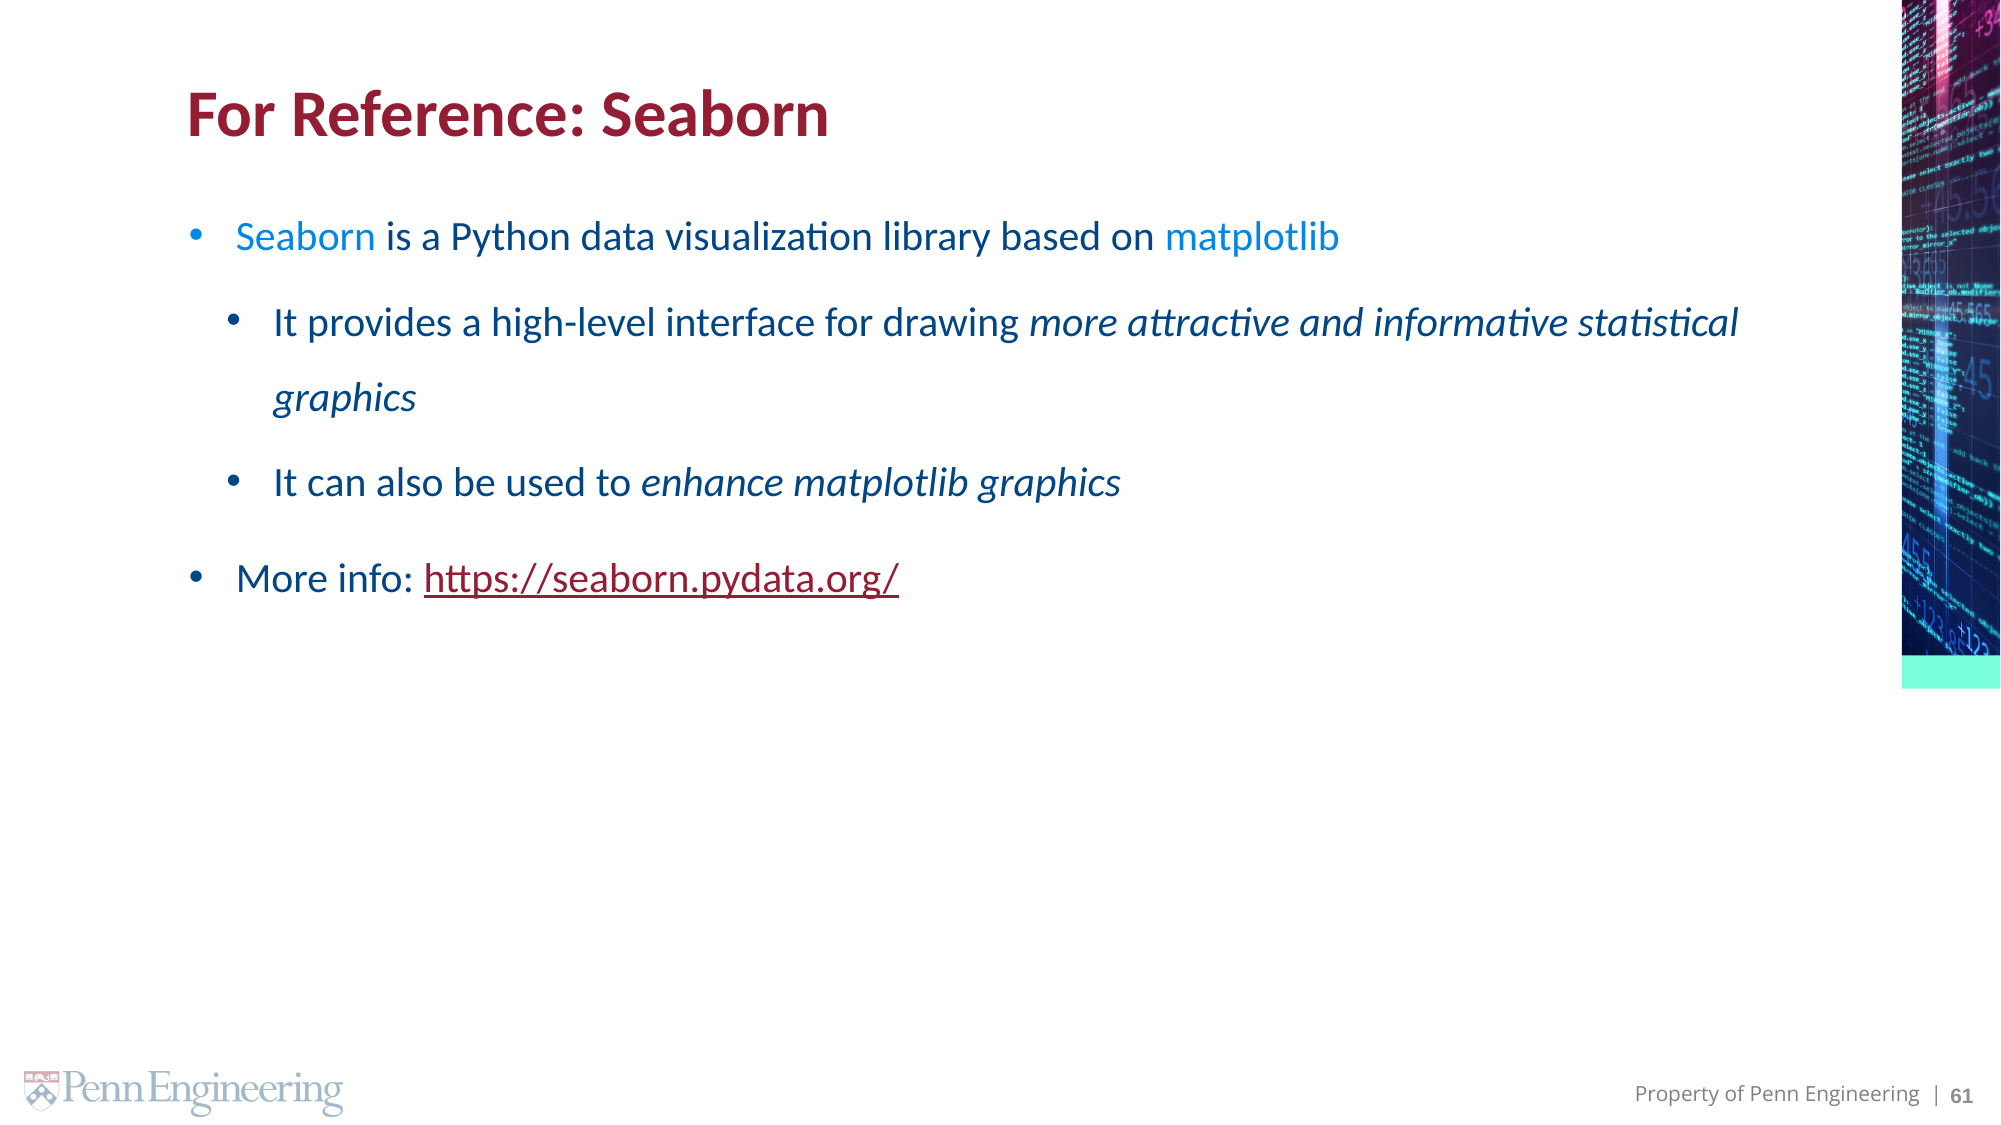

# For Reference: Seaborn
Seaborn is a Python data visualization library based on matplotlib
It provides a high-level interface for drawing more attractive and informative statistical graphics
It can also be used to enhance matplotlib graphics
More info: https://seaborn.pydata.org/

61